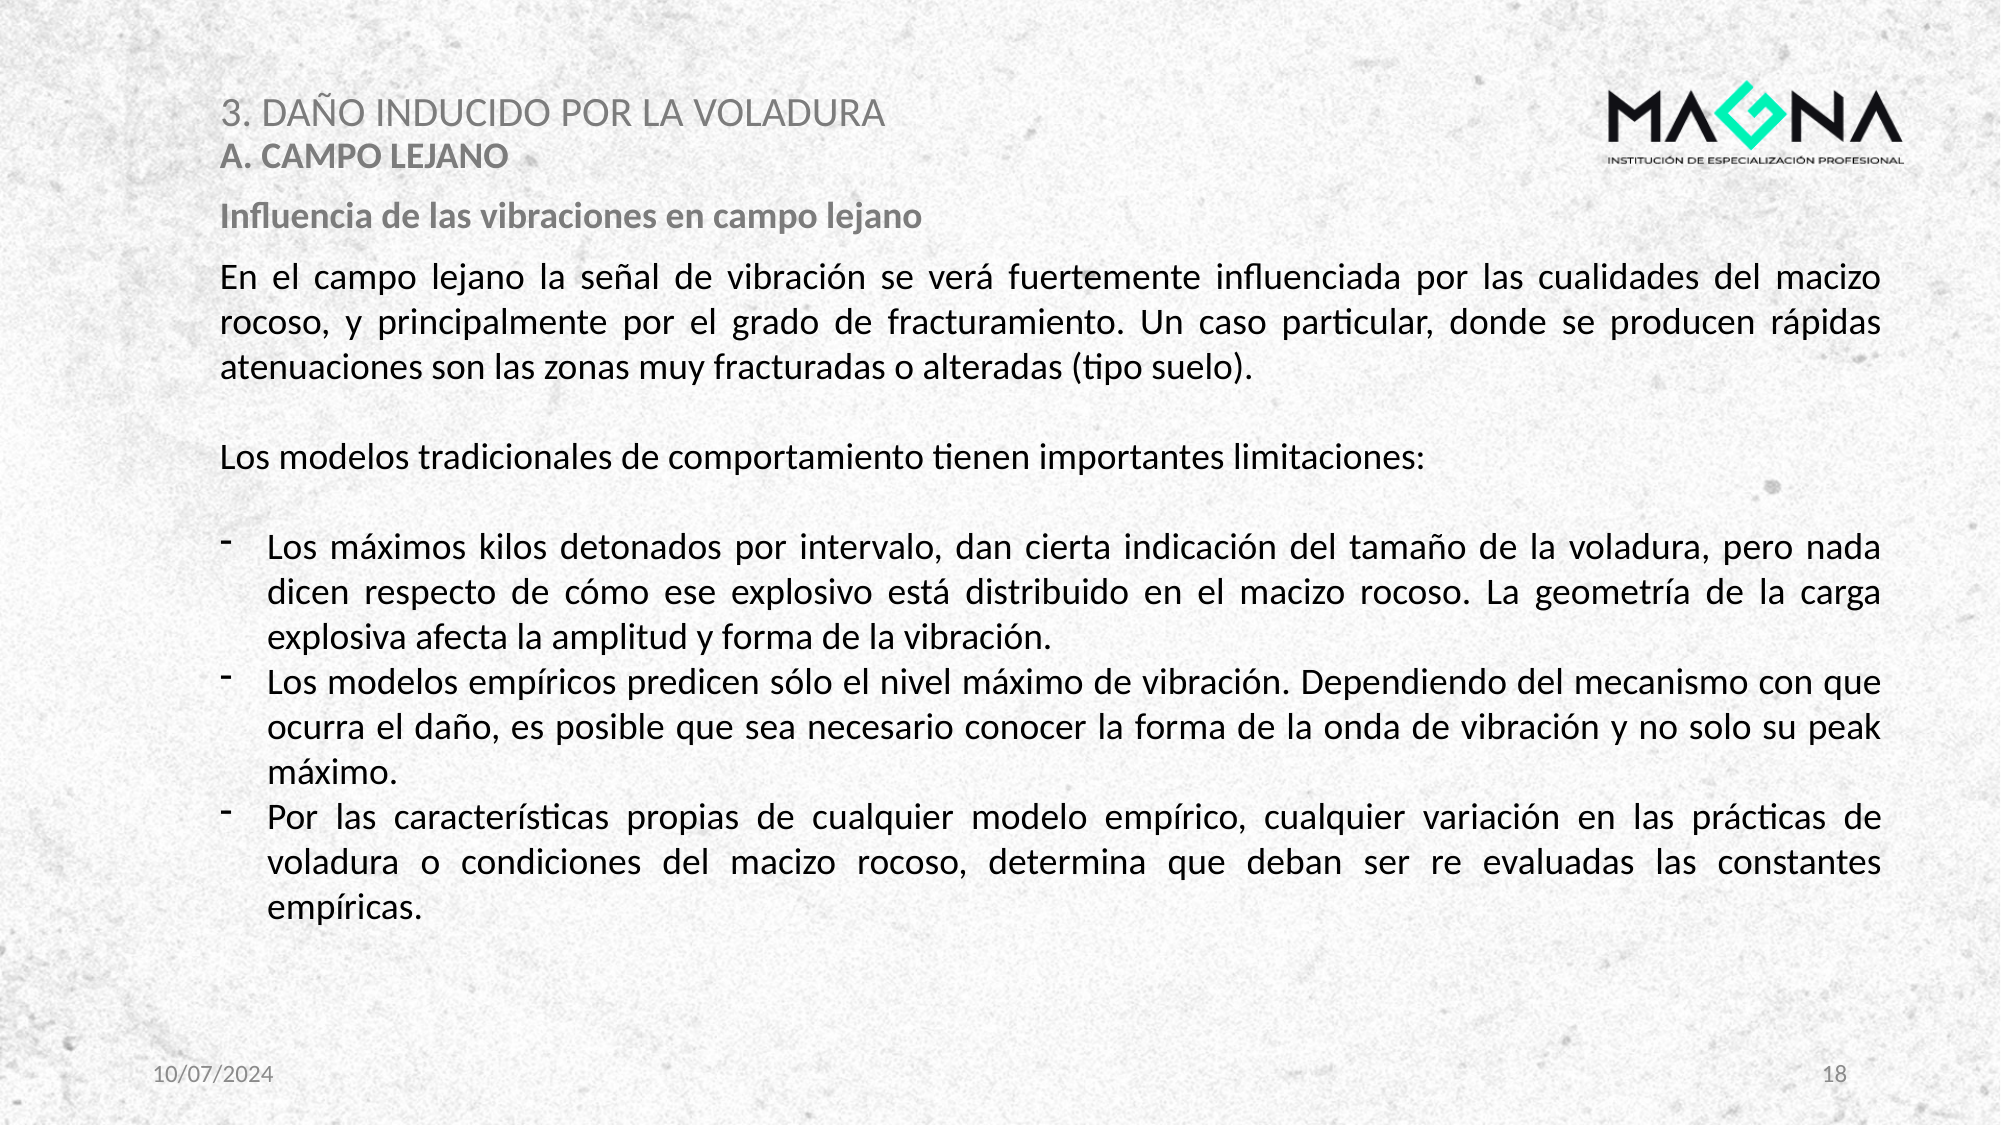

# 3. DAÑO INDUCIDO POR LA VOLADURA
A. CAMPO LEJANO
Influencia de las vibraciones en campo lejano
En el campo lejano la señal de vibración se verá fuertemente influenciada por las cualidades del macizo rocoso, y principalmente por el grado de fracturamiento. Un caso particular, donde se producen rápidas atenuaciones son las zonas muy fracturadas o alteradas (tipo suelo).

Los modelos tradicionales de comportamiento tienen importantes limitaciones:

Los máximos kilos detonados por intervalo, dan cierta indicación del tamaño de la voladura, pero nada dicen respecto de cómo ese explosivo está distribuido en el macizo rocoso. La geometría de la carga explosiva afecta la amplitud y forma de la vibración.
Los modelos empíricos predicen sólo el nivel máximo de vibración. Dependiendo del mecanismo con que ocurra el daño, es posible que sea necesario conocer la forma de la onda de vibración y no solo su peak máximo.
Por las características propias de cualquier modelo empírico, cualquier variación en las prácticas de voladura o condiciones del macizo rocoso, determina que deban ser re evaluadas las constantes empíricas.
10/07/2024
18